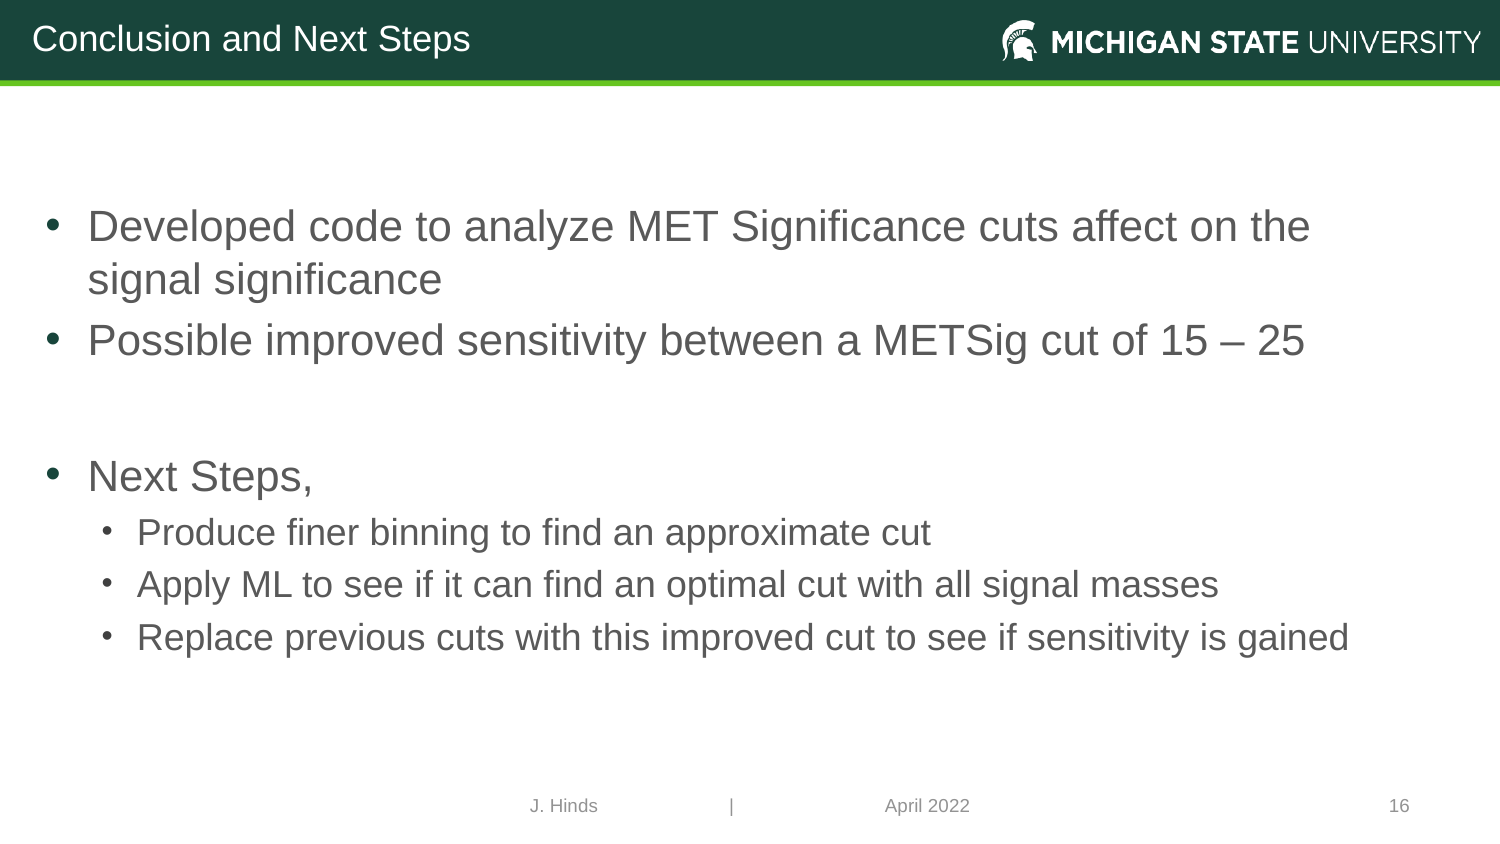

# Conclusion and Next Steps
Developed code to analyze MET Significance cuts affect on the signal significance
Possible improved sensitivity between a METSig cut of 15 – 25

Next Steps,
Produce finer binning to find an approximate cut
Apply ML to see if it can find an optimal cut with all signal masses
Replace previous cuts with this improved cut to see if sensitivity is gained

J. Hinds                         |                             April 2022
16